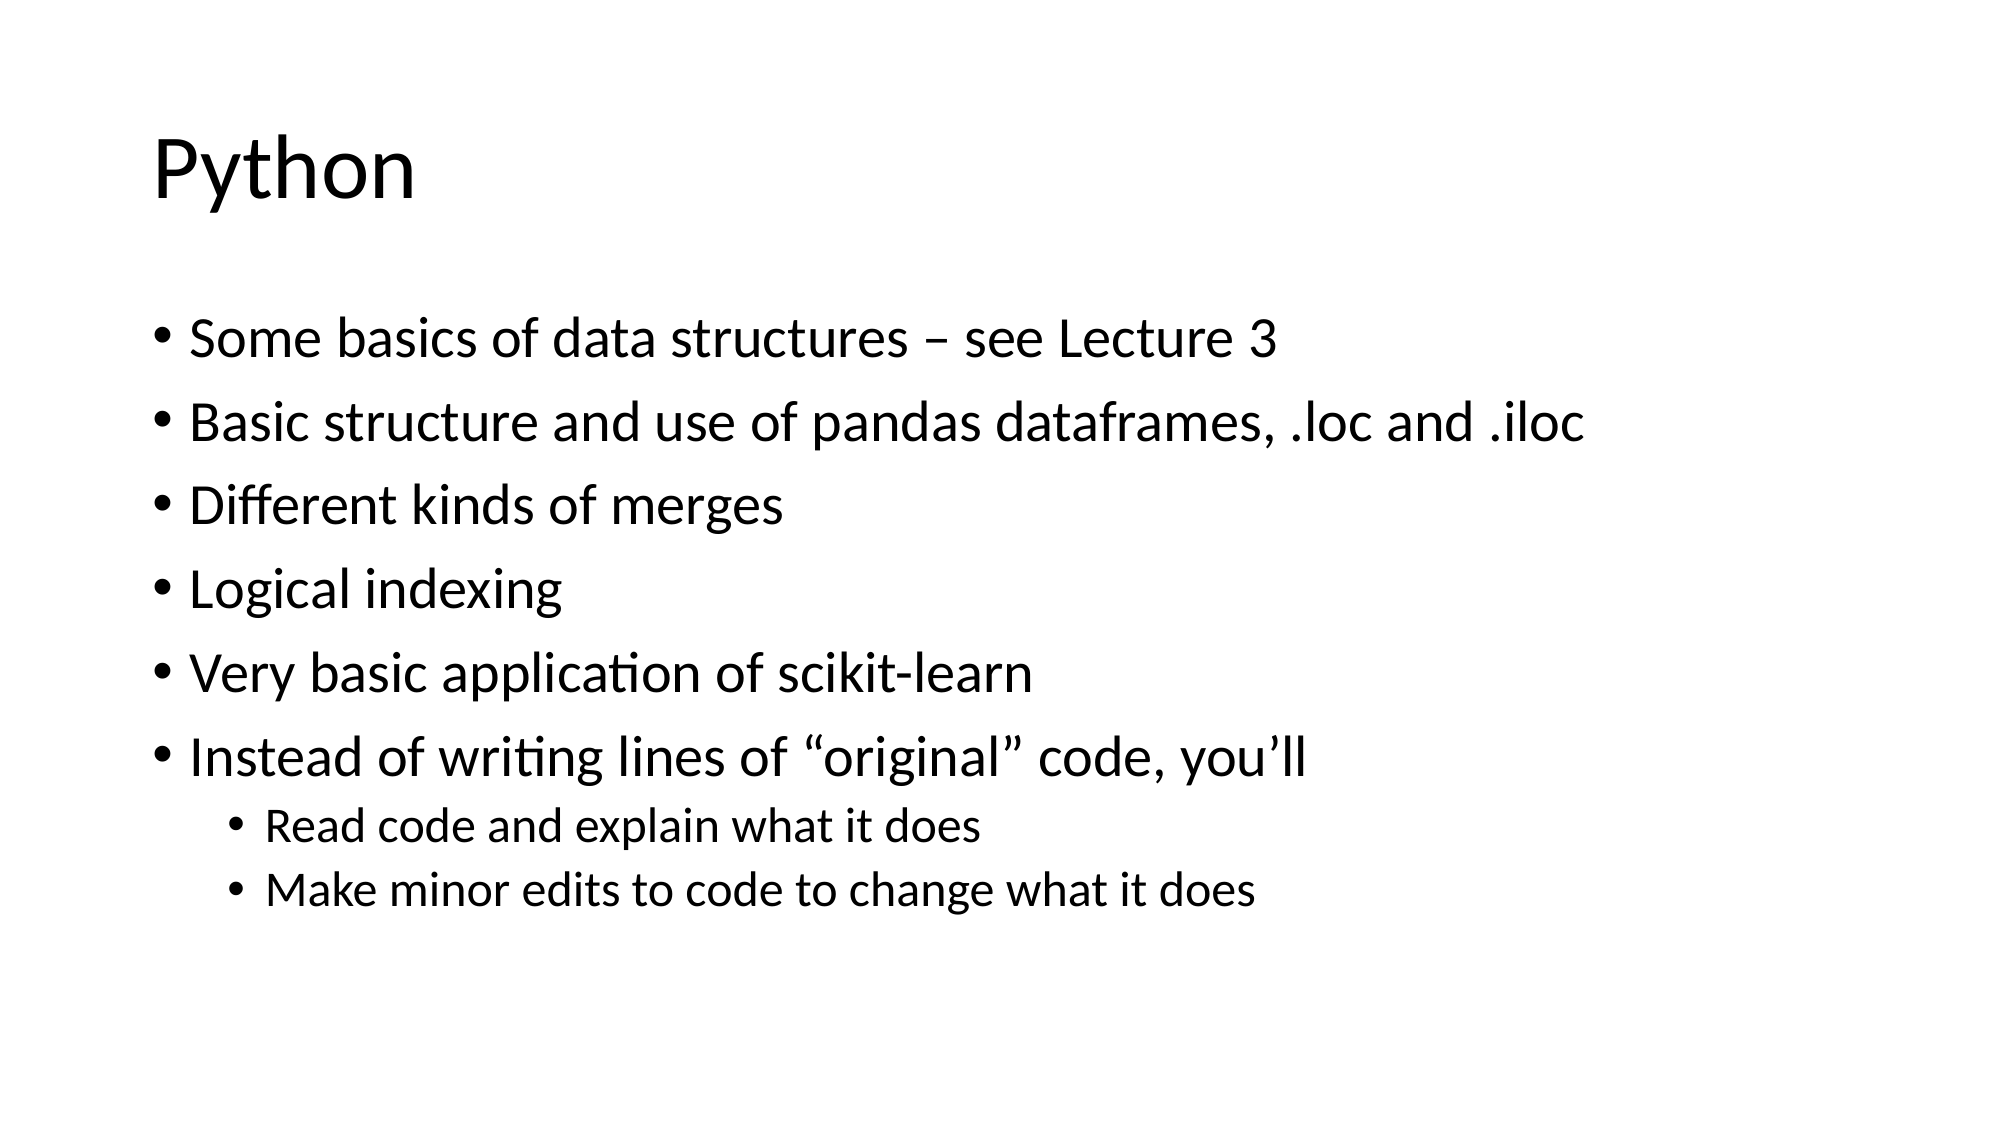

# Python
Some basics of data structures – see Lecture 3
Basic structure and use of pandas dataframes, .loc and .iloc
Different kinds of merges
Logical indexing
Very basic application of scikit-learn
Instead of writing lines of “original” code, you’ll
Read code and explain what it does
Make minor edits to code to change what it does